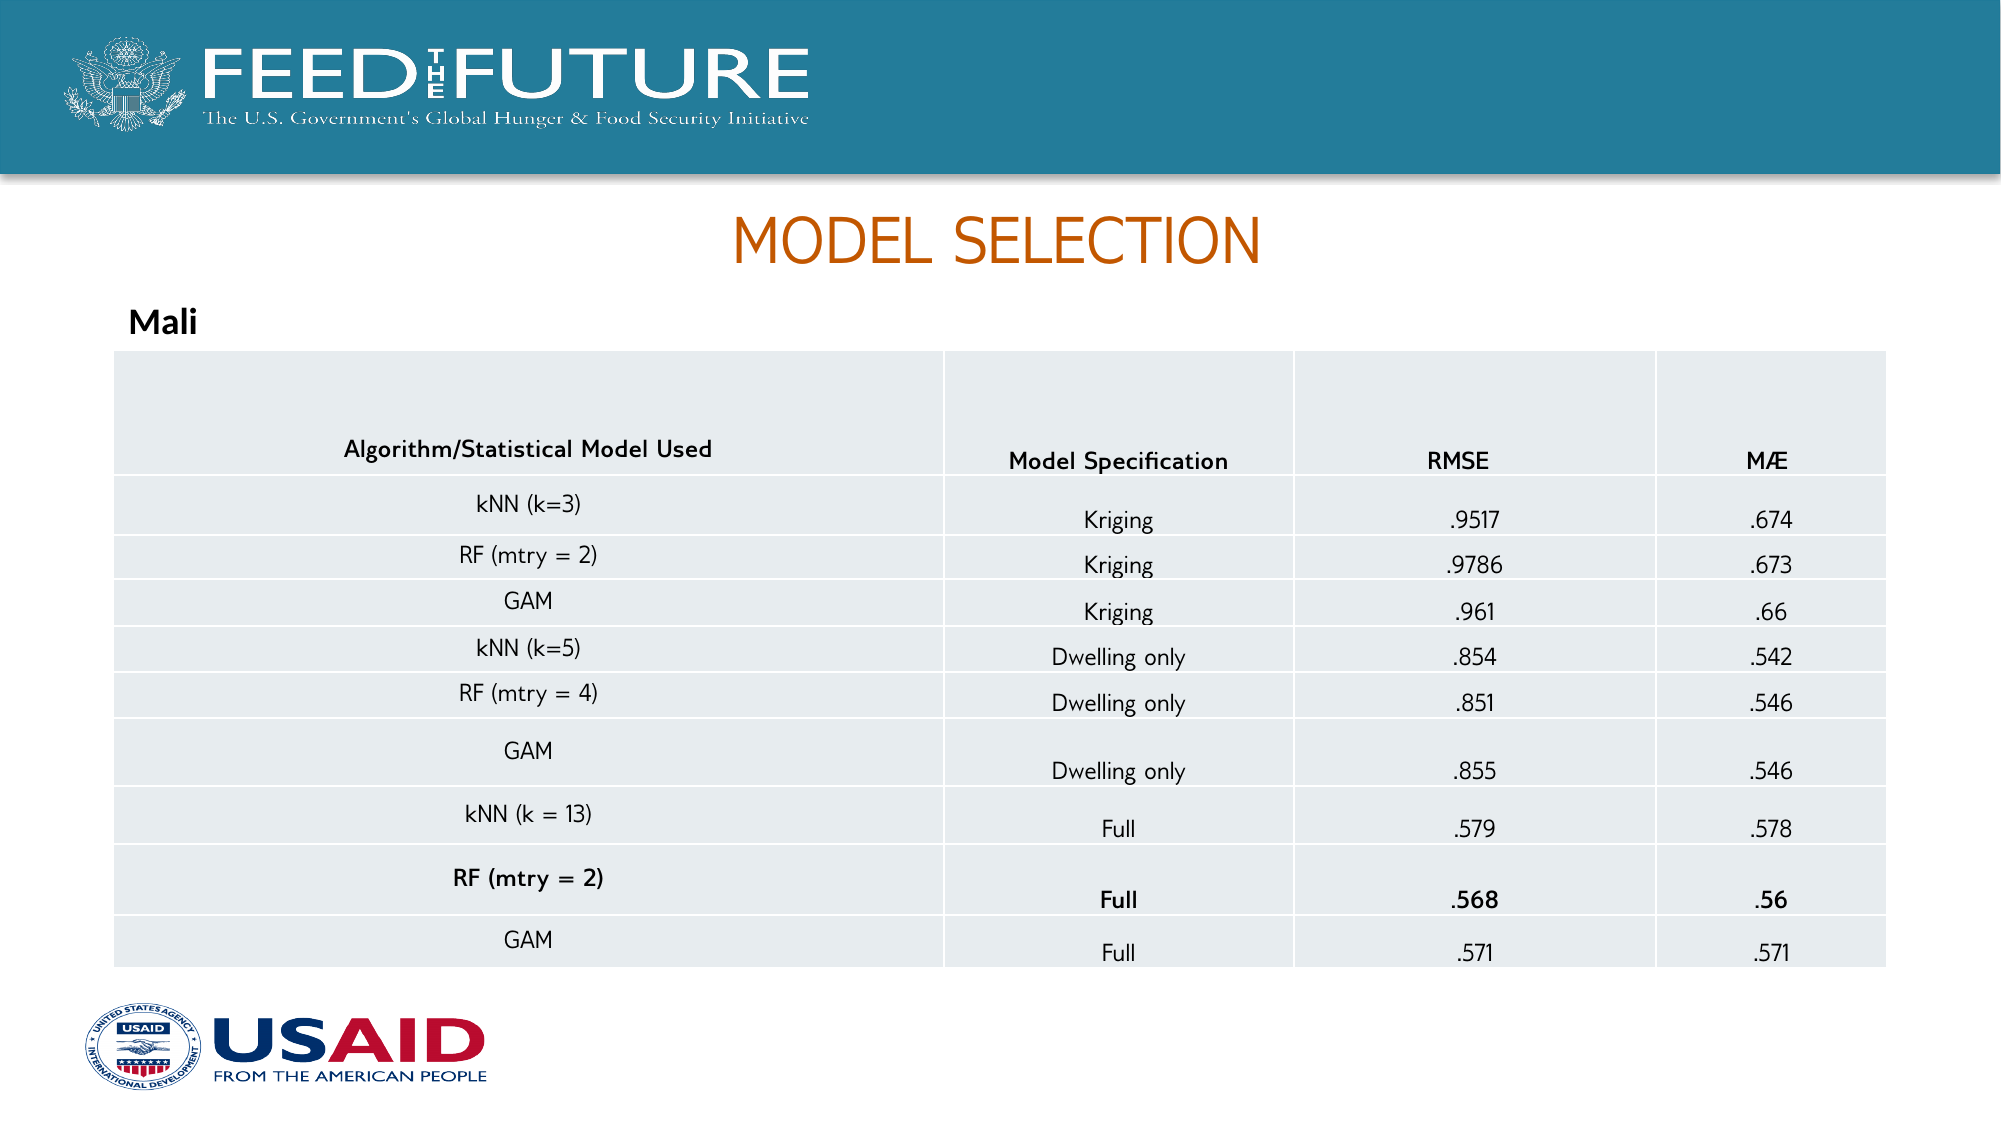

# Model Selection
Mali
| Algorithm/Statistical Model Used | Model Specification | RMSE | MAE |
| --- | --- | --- | --- |
| kNN (k=3) | Kriging | .9517 | .674 |
| RF (mtry = 2) | Kriging | .9786 | .673 |
| GAM | Kriging | .961 | .66 |
| kNN (k=5) | Dwelling only | .854 | .542 |
| RF (mtry = 4) | Dwelling only | .851 | .546 |
| GAM | Dwelling only | .855 | .546 |
| kNN (k = 13) | Full | .579 | .578 |
| RF (mtry = 2) | Full | .568 | .56 |
| GAM | Full | .571 | .571 |